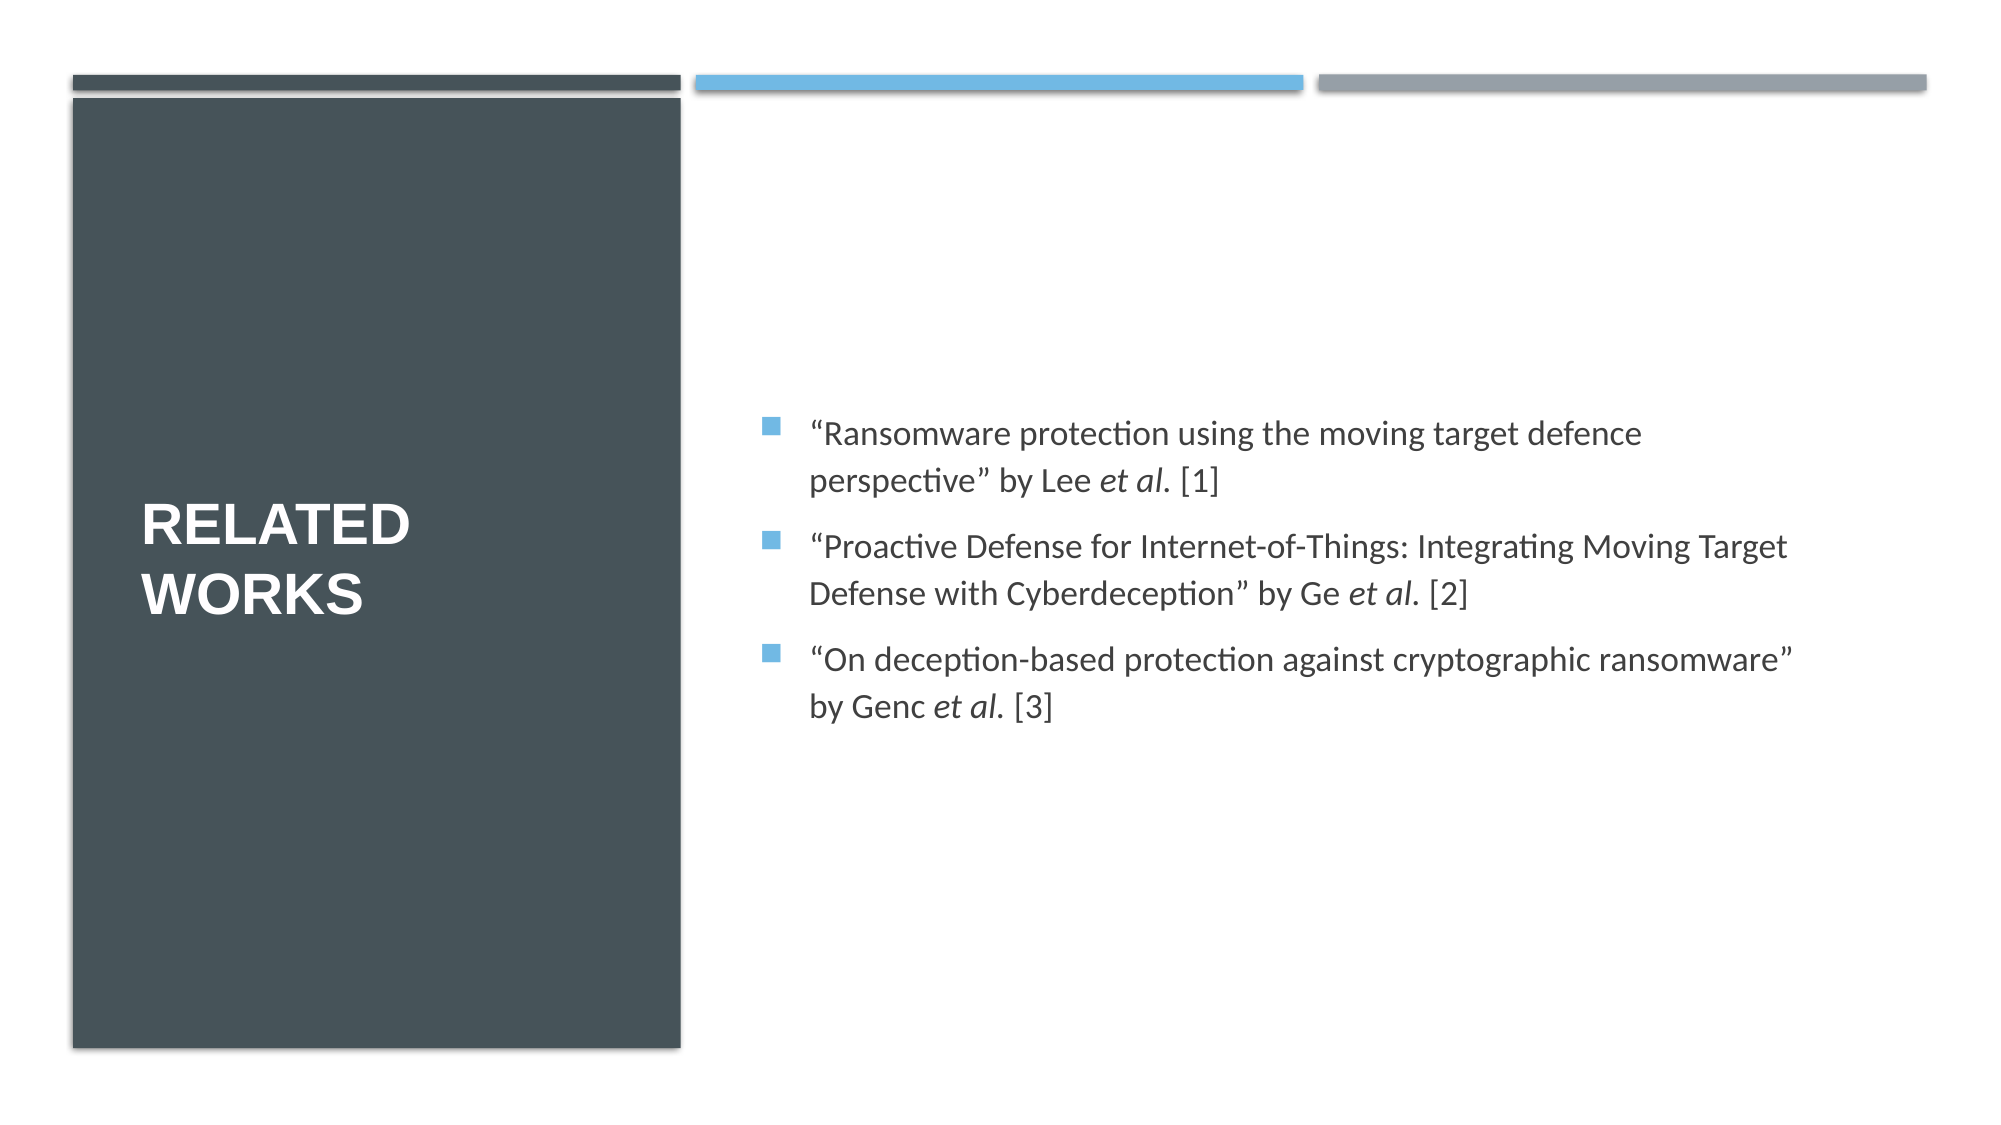

# Related Works
“Ransomware protection using the moving target defence perspective” by Lee et al. [1]
“Proactive Defense for Internet-of-Things: Integrating Moving Target Defense with Cyberdeception” by Ge et al. [2]
“On deception-based protection against cryptographic ransomware” by Genc et al. [3]
7